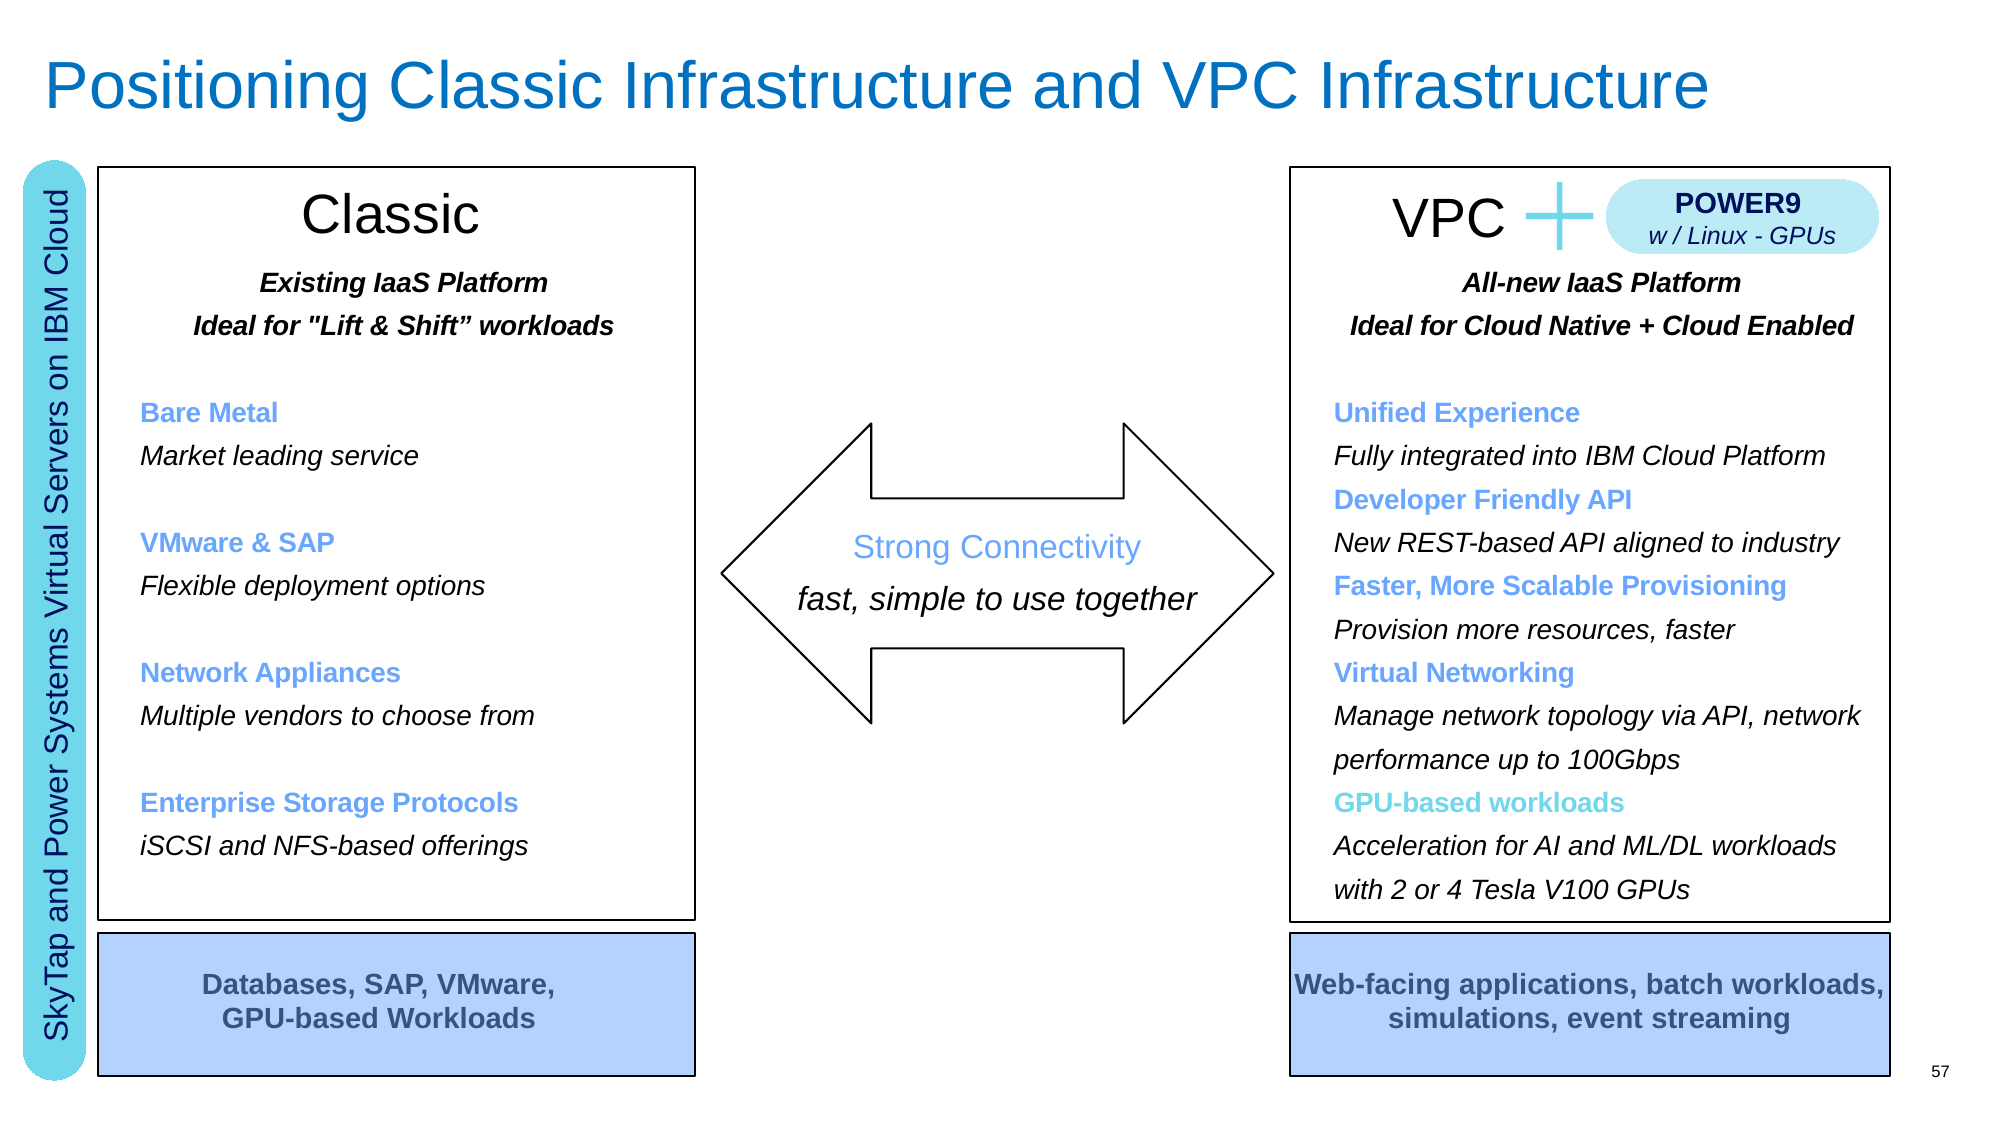

Positioning Classic Infrastructure and VPC Infrastructure

Classic
POWER9
w / Linux - GPUs
VPC

Existing IaaS Platform
Ideal for "Lift & Shift” workloads

Bare Metal
Market leading service

VMware & SAP
Flexible deployment options

Network Appliances
Multiple vendors to choose from

Enterprise Storage Protocols
iSCSI and NFS-based offerings

All-new IaaS Platform
Ideal for Cloud Native + Cloud Enabled

Unified Experience
Fully integrated into IBM Cloud Platform
Developer Friendly API
New REST-based API aligned to industry
Faster, More Scalable Provisioning
Provision more resources, faster
Virtual Networking
Manage network topology via API, network performance up to 100Gbps
GPU-based workloads
Acceleration for AI and ML/DL workloads with 2 or 4 Tesla V100 GPUs
Strong Connectivity
fast, simple to use together
 SkyTap and Power Systems Virtual Servers on IBM Cloud

Databases, SAP, VMware,
GPU-based Workloads
Web-facing applications, batch workloads, simulations, event streaming
57